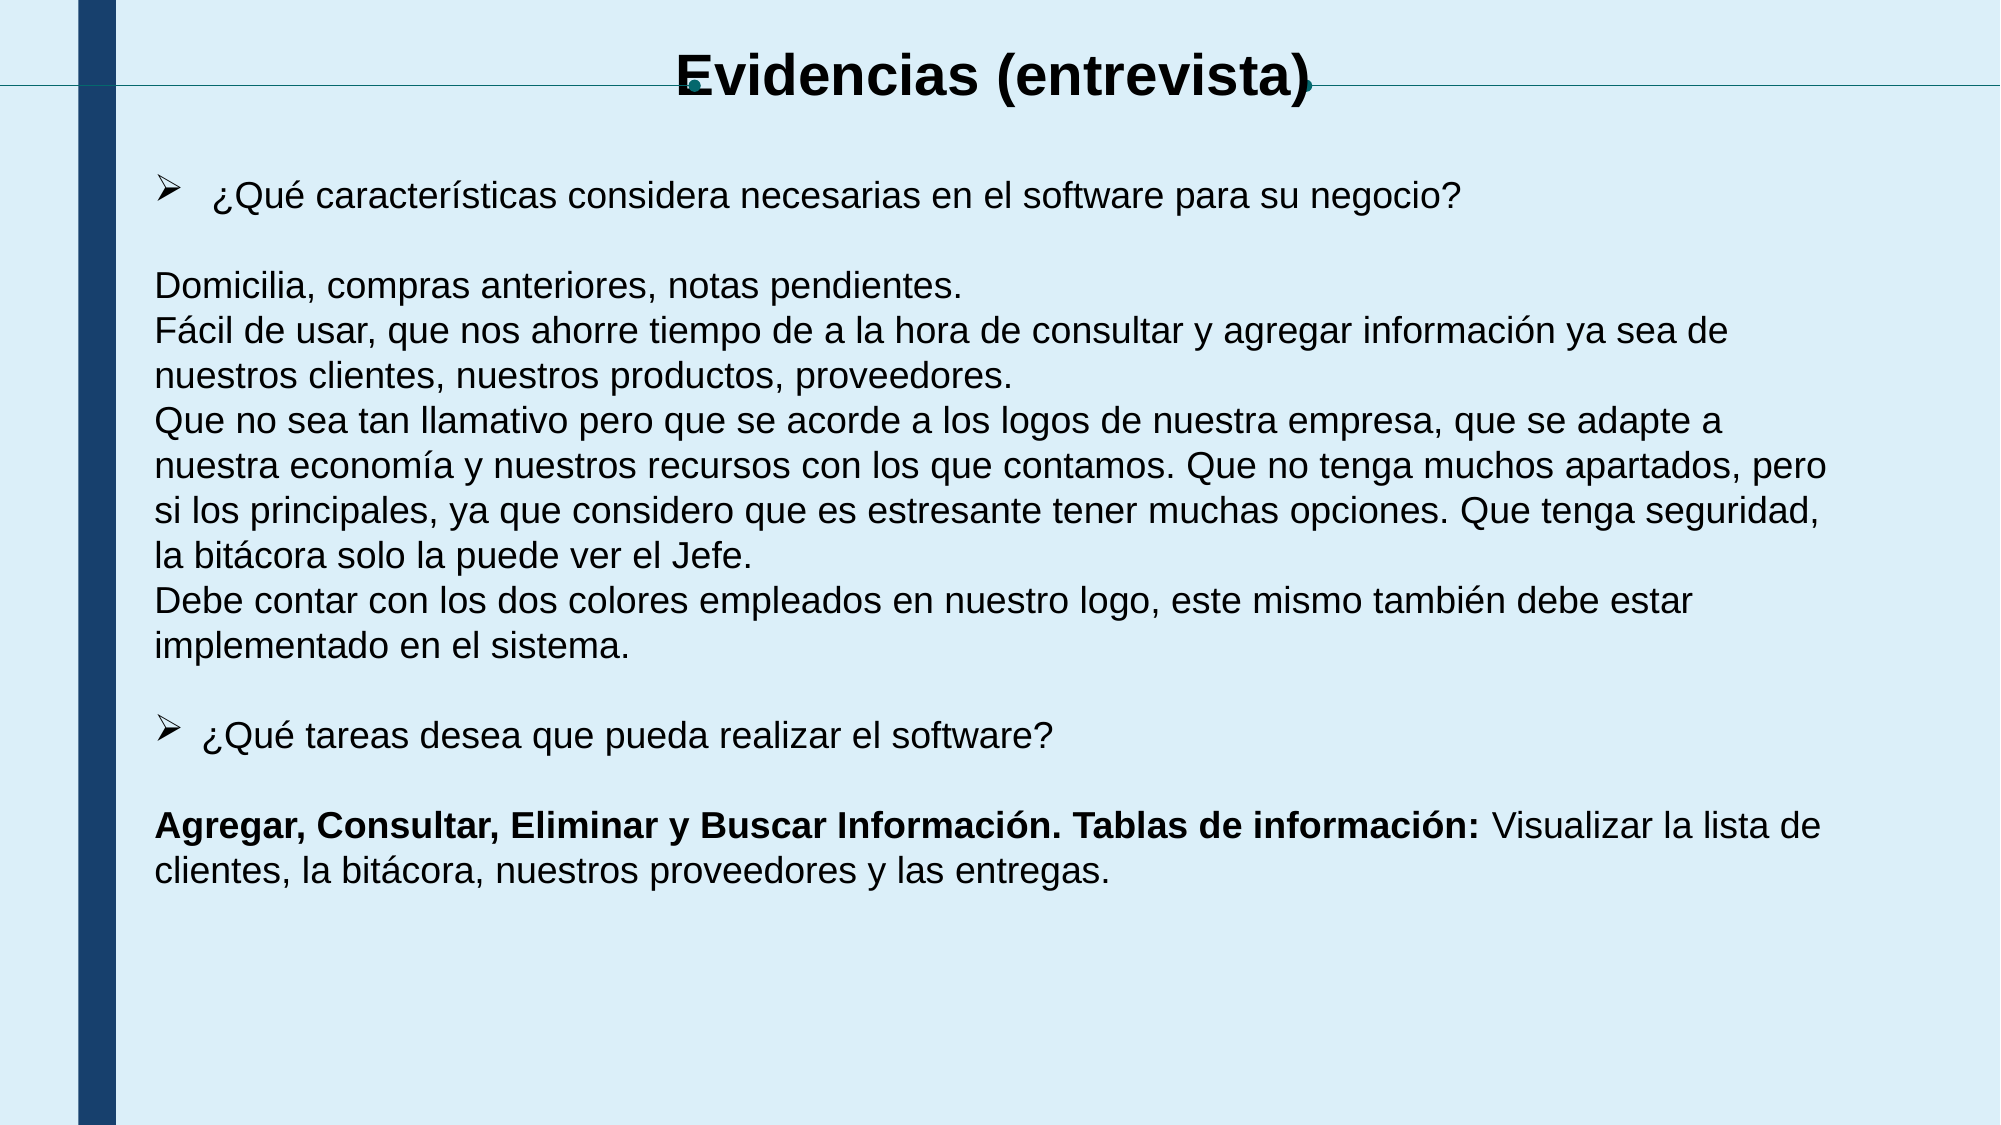

Evidencias (entrevista)

 ¿Qué características considera necesarias en el software para su negocio?

Domicilia, compras anteriores, notas pendientes.
Fácil de usar, que nos ahorre tiempo de a la hora de consultar y agregar información ya sea de nuestros clientes, nuestros productos, proveedores.
Que no sea tan llamativo pero que se acorde a los logos de nuestra empresa, que se adapte a nuestra economía y nuestros recursos con los que contamos. Que no tenga muchos apartados, pero si los principales, ya que considero que es estresante tener muchas opciones. Que tenga seguridad, la bitácora solo la puede ver el Jefe.
Debe contar con los dos colores empleados en nuestro logo, este mismo también debe estar implementado en el sistema.

¿Qué tareas desea que pueda realizar el software?

Agregar, Consultar, Eliminar y Buscar Información. Tablas de información: Visualizar la lista de clientes, la bitácora, nuestros proveedores y las entregas.